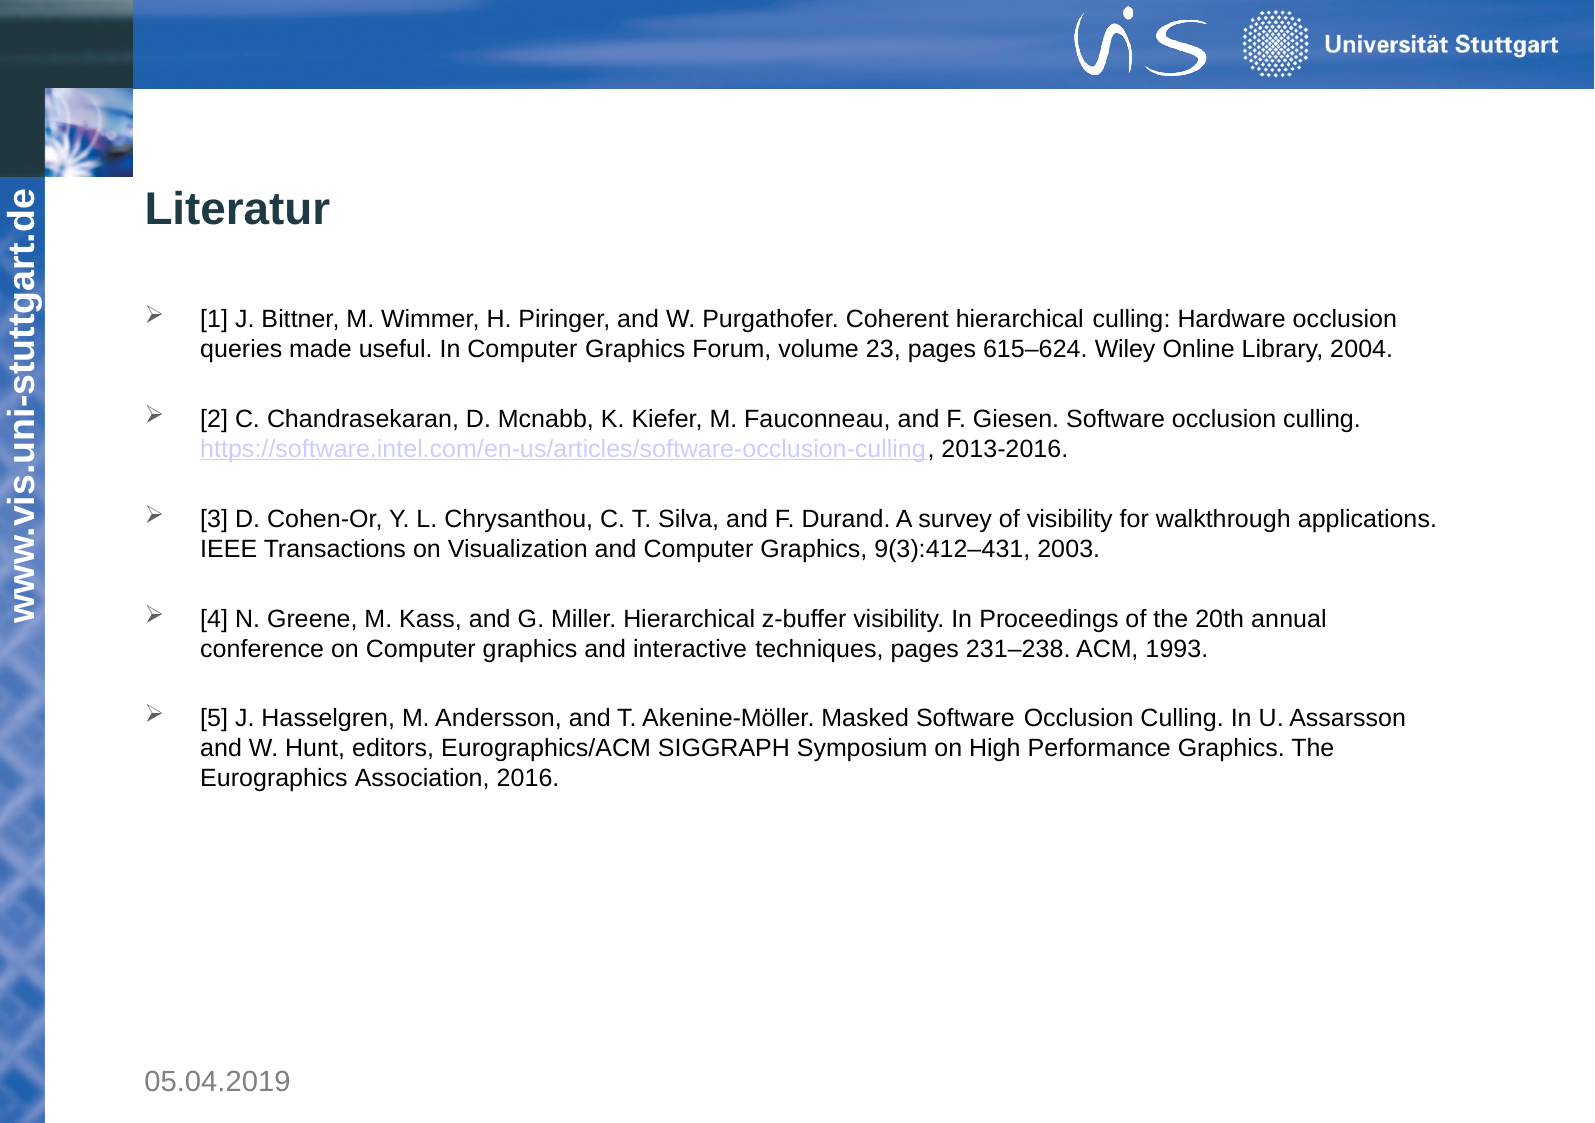

# Literatur
[1] J. Bittner, M. Wimmer, H. Piringer, and W. Purgathofer. Coherent hierarchical culling: Hardware occlusion queries made useful. In Computer Graphics Forum, volume 23, pages 615–624. Wiley Online Library, 2004.

[2] C. Chandrasekaran, D. Mcnabb, K. Kiefer, M. Fauconneau, and F. Giesen. Software occlusion culling. https://software.intel.com/en-us/articles/software-occlusion-culling, 2013-2016.

[3] D. Cohen-Or, Y. L. Chrysanthou, C. T. Silva, and F. Durand. A survey of visibility for walkthrough applications. IEEE Transactions on Visualization and Computer Graphics, 9(3):412–431, 2003.

[4] N. Greene, M. Kass, and G. Miller. Hierarchical z-buffer visibility. In Proceedings of the 20th annual conference on Computer graphics and interactive techniques, pages 231–238. ACM, 1993.

[5] J. Hasselgren, M. Andersson, and T. Akenine-Möller. Masked Software Occlusion Culling. In U. Assarsson and W. Hunt, editors, Eurographics/ACM SIGGRAPH Symposium on High Performance Graphics. The Eurographics Association, 2016.
05.04.2019